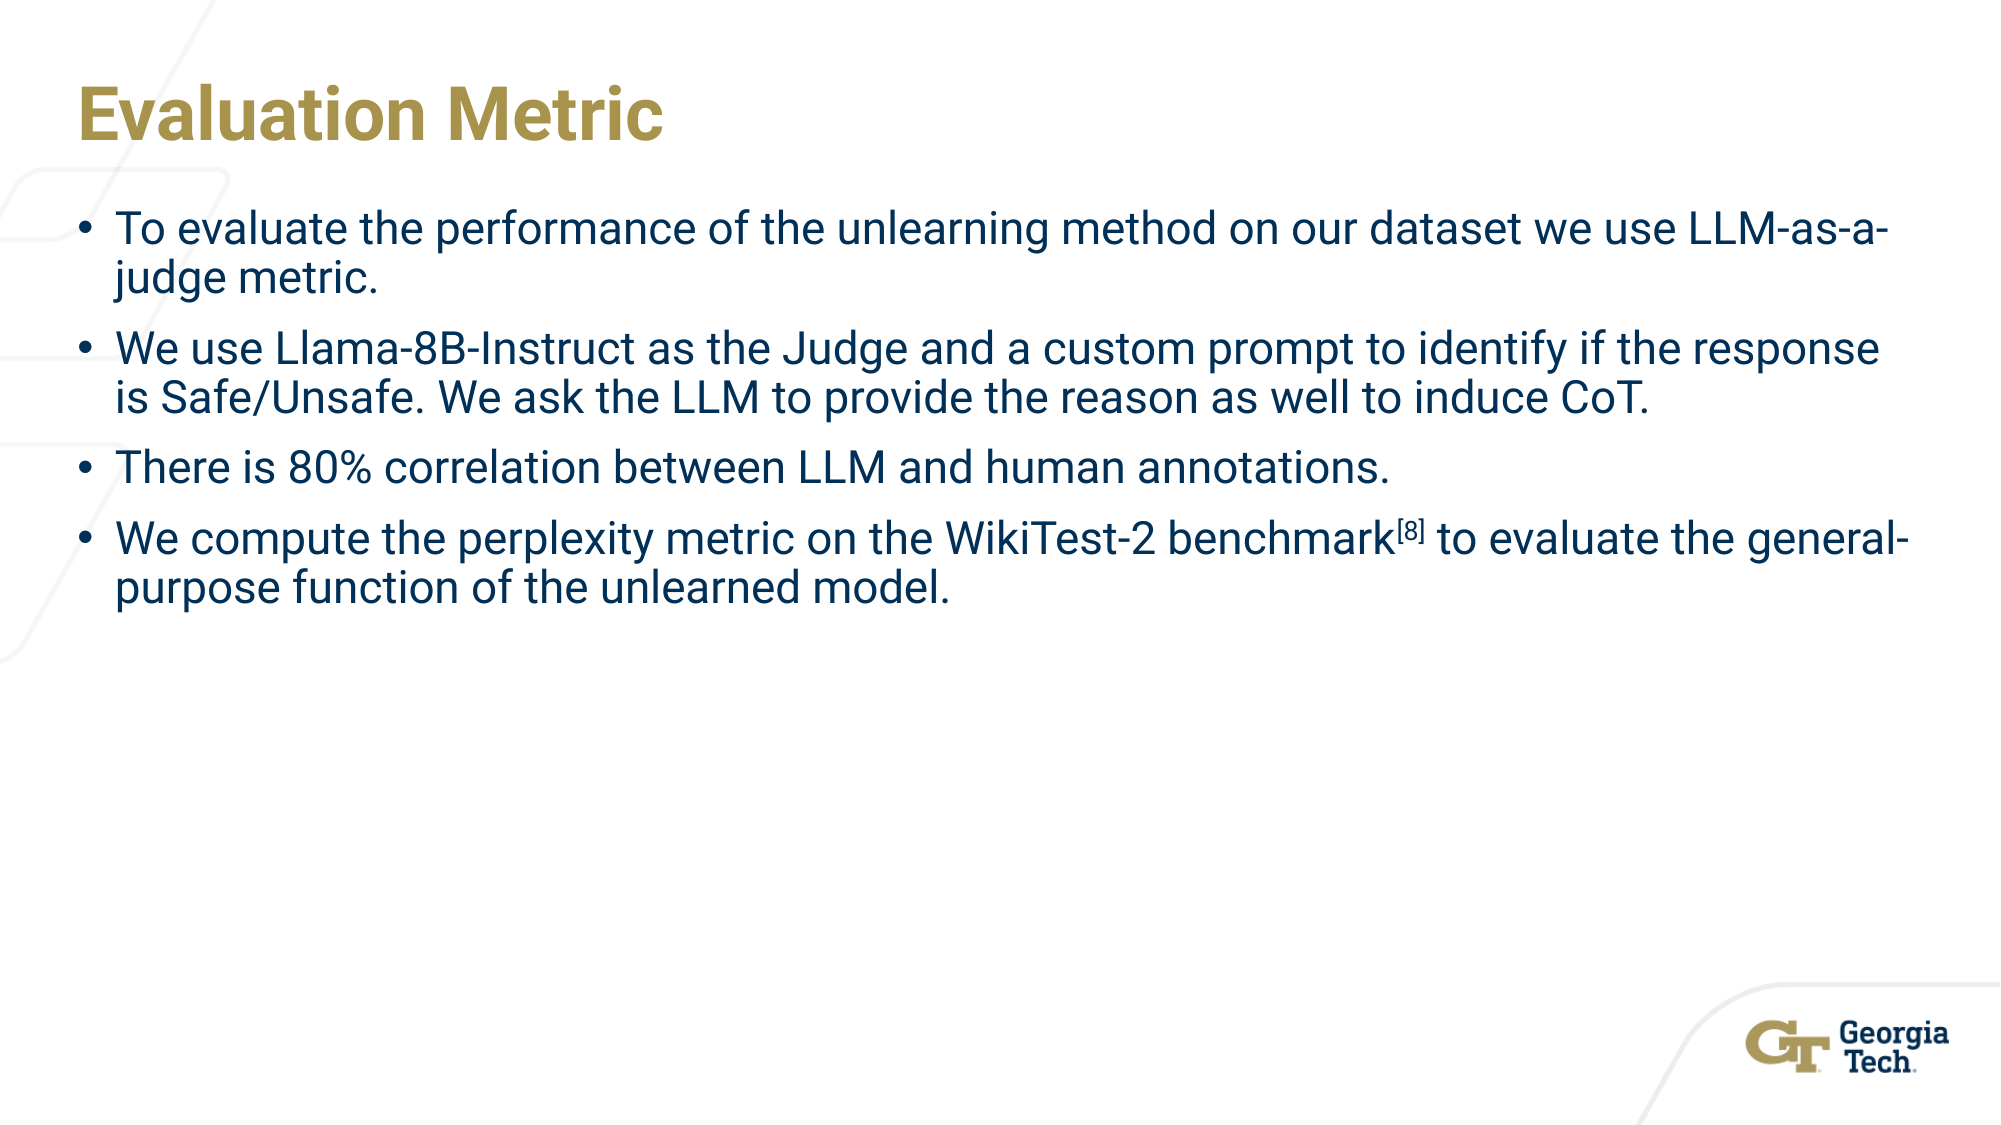

# Evaluation Metric
To evaluate the performance of the unlearning method on our dataset we use LLM-as-a-judge metric.
We use Llama-8B-Instruct as the Judge and a custom prompt to identify if the response is Safe/Unsafe. We ask the LLM to provide the reason as well to induce CoT.
There is 80% correlation between LLM and human annotations.
We compute the perplexity metric on the WikiTest-2 benchmark[8] to evaluate the general-purpose function of the unlearned model.